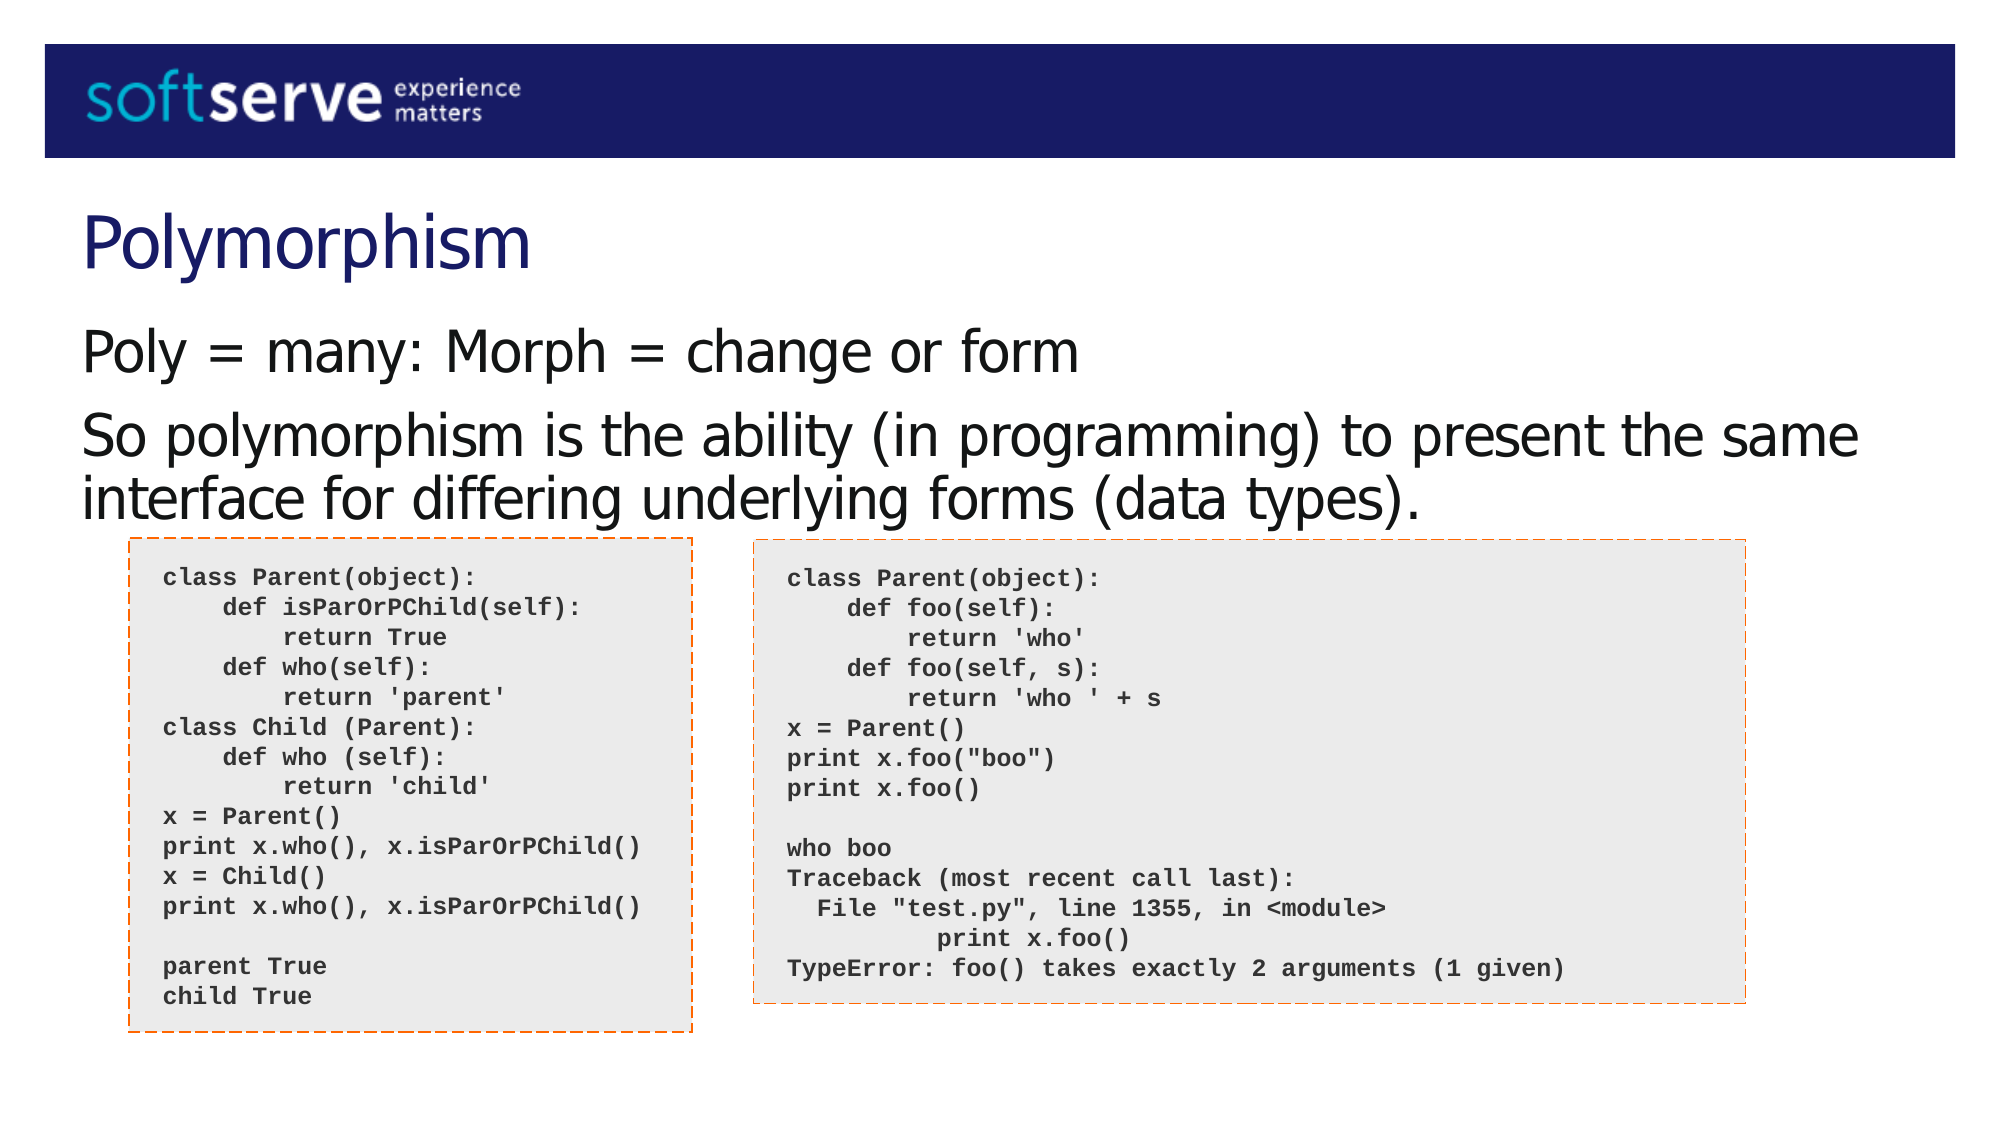

# Polymorphism
Poly = many: Morph = change or form
So polymorphism is the ability (in programming) to present the same interface for differing underlying forms (data types).
class Parent(object):
    def isParOrPChild(self):
        return True
    def who(self):
        return 'parent'
class Child (Parent):
    def who (self):
        return 'child'
x = Parent()
print x.who(), x.isParOrPChild()
x = Child()
print x.who(), x.isParOrPChild()

parent True
child True
class Parent(object):
    def foo(self):
        return 'who'
    def foo(self, s):
        return 'who ' + s
x = Parent()
print x.foo("boo")
print x.foo()

who boo
Traceback (most recent call last):
  File "test.py", line 1355, in <module>
	print x.foo()
TypeError: foo() takes exactly 2 arguments (1 given)